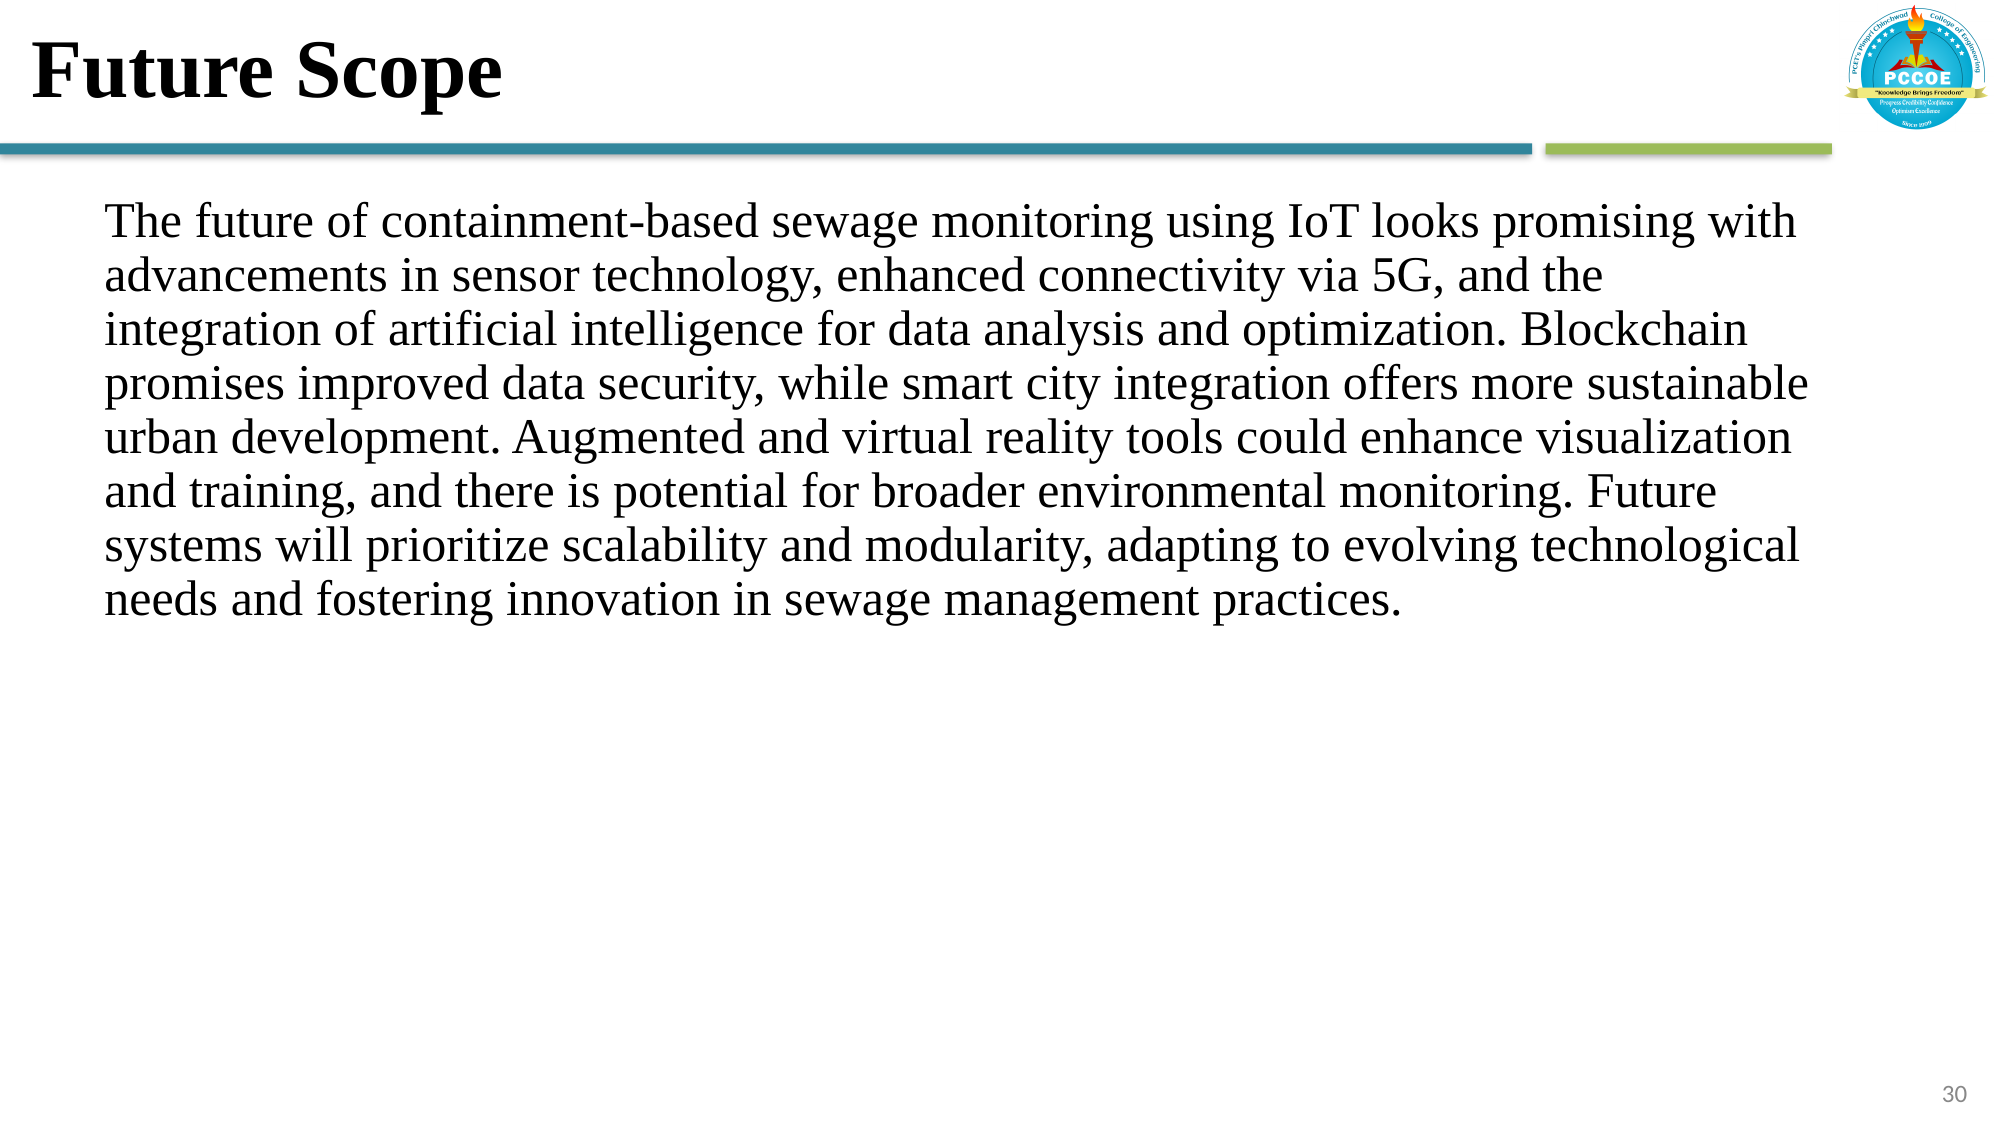

# Future Scope
The future of containment-based sewage monitoring using IoT looks promising with advancements in sensor technology, enhanced connectivity via 5G, and the integration of artificial intelligence for data analysis and optimization. Blockchain promises improved data security, while smart city integration offers more sustainable urban development. Augmented and virtual reality tools could enhance visualization and training, and there is potential for broader environmental monitoring. Future systems will prioritize scalability and modularity, adapting to evolving technological needs and fostering innovation in sewage management practices.

30